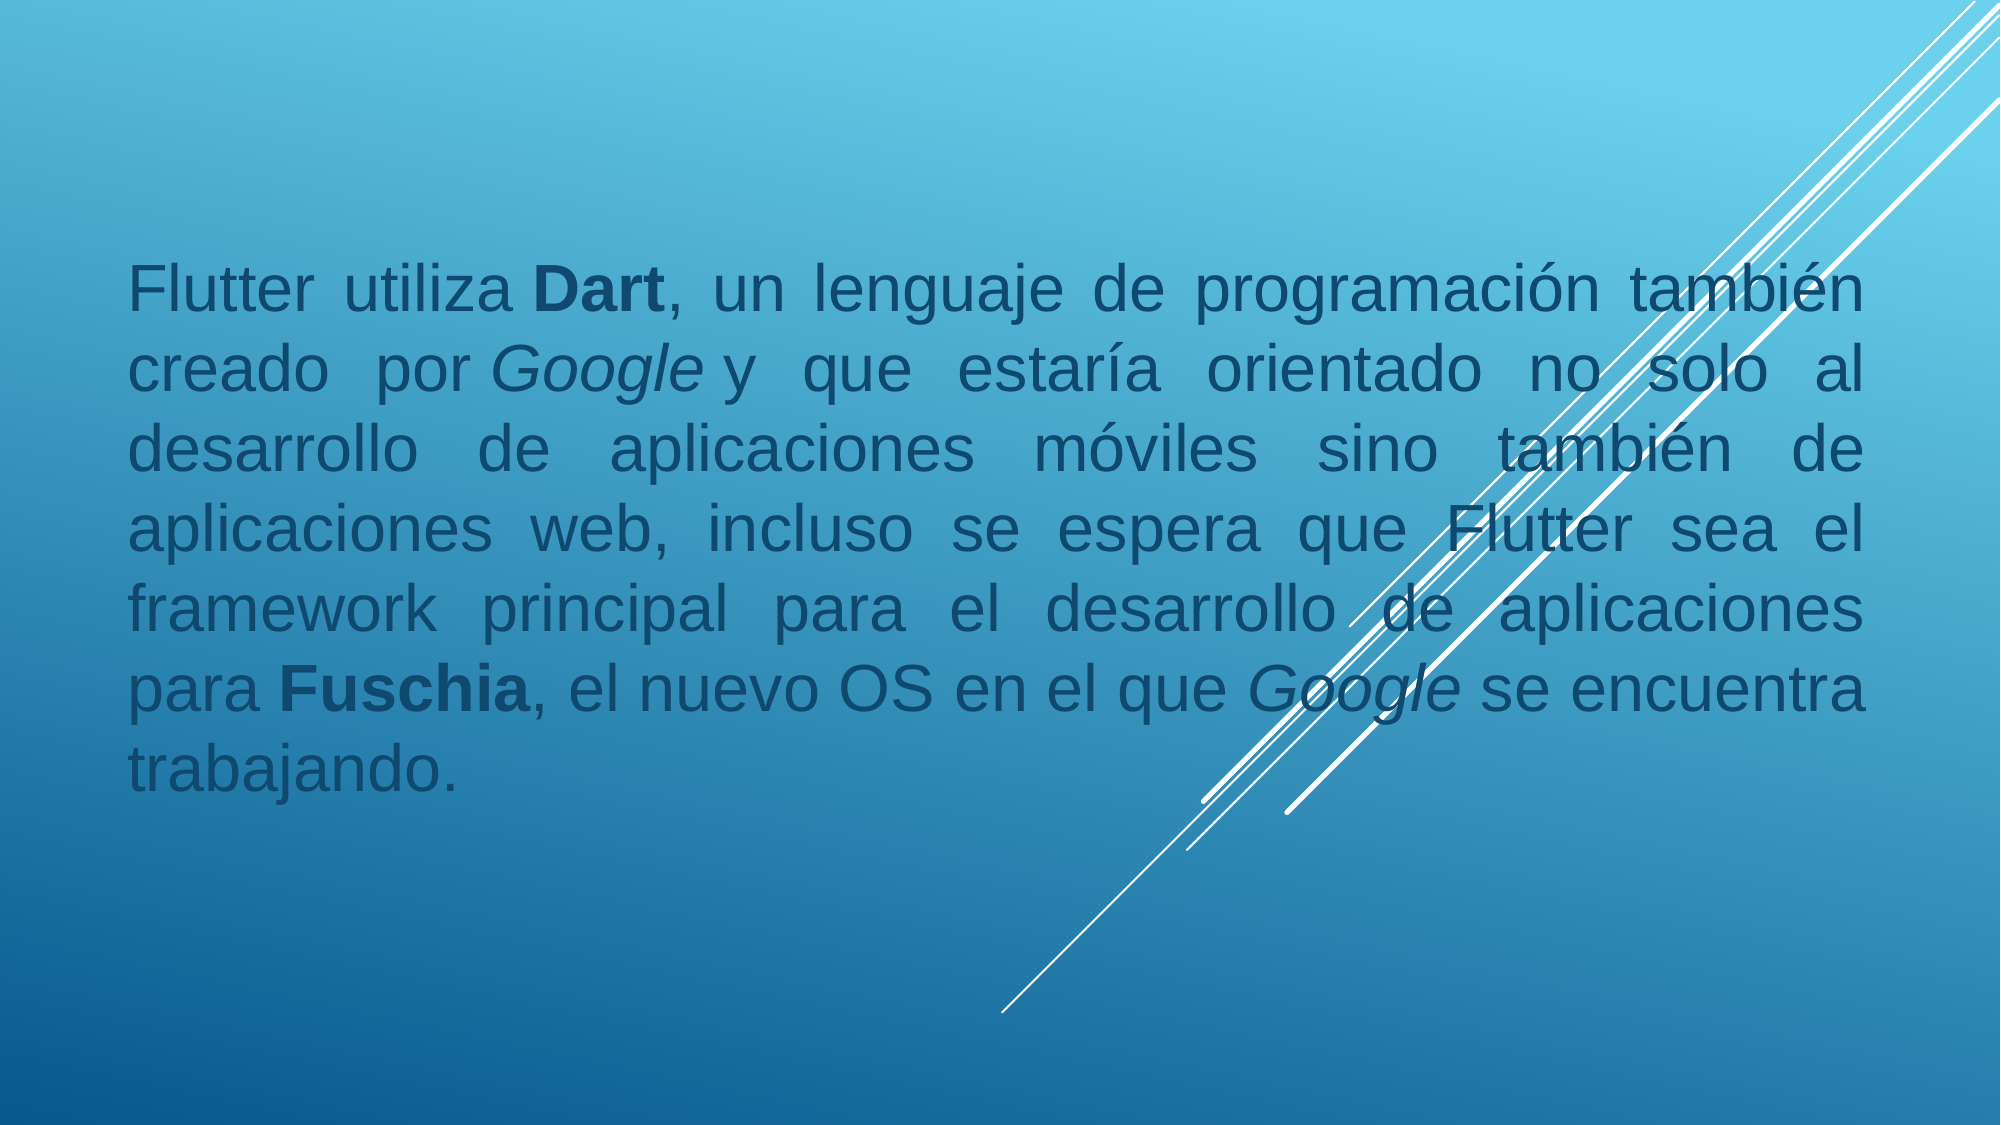

Flutter utiliza Dart, un lenguaje de programación también creado por Google y que estaría orientado no solo al desarrollo de aplicaciones móviles sino también de aplicaciones web, incluso se espera que Flutter sea el framework principal para el desarrollo de aplicaciones para Fuschia, el nuevo OS en el que Google se encuentra trabajando.